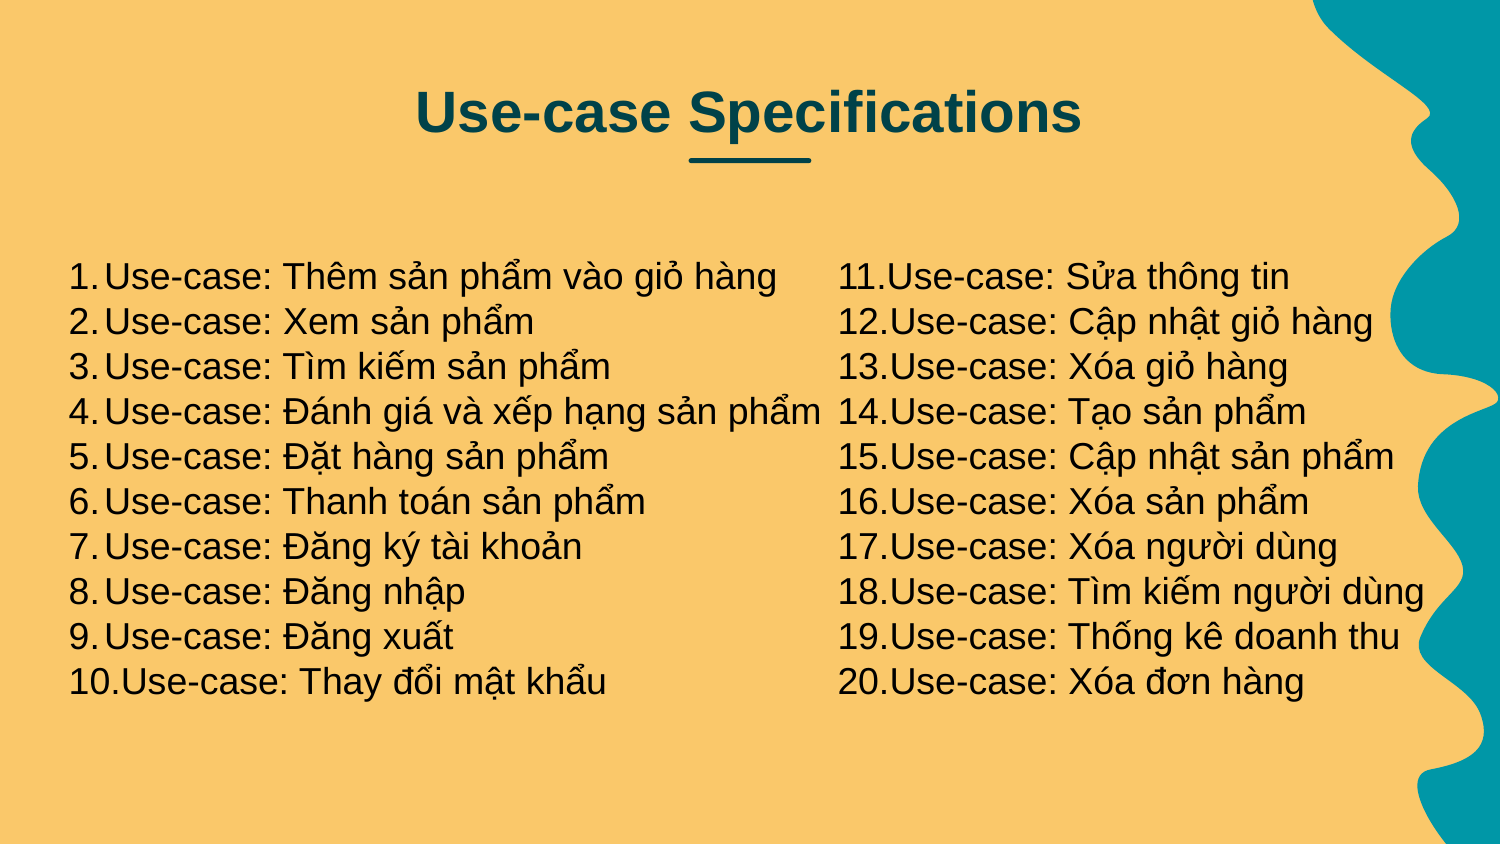

# Use-case Specifications

Use-case: Thêm sản phẩm vào giỏ hàng
Use-case: Xem sản phẩm
Use-case: Tìm kiếm sản phẩm
Use-case: Đánh giá và xếp hạng sản phẩm
Use-case: Đặt hàng sản phẩm
Use-case: Thanh toán sản phẩm
Use-case: Đăng ký tài khoản
Use-case: Đăng nhập
Use-case: Đăng xuất
Use-case: Thay đổi mật khẩu

11.Use-case: Sửa thông tin
12.Use-case: Cập nhật giỏ hàng
13.Use-case: Xóa giỏ hàng
14.Use-case: Tạo sản phẩm
15.Use-case: Cập nhật sản phẩm
16.Use-case: Xóa sản phẩm
17.Use-case: Xóa người dùng
18.Use-case: Tìm kiếm người dùng
19.Use-case: Thống kê doanh thu
20.Use-case: Xóa đơn hàng